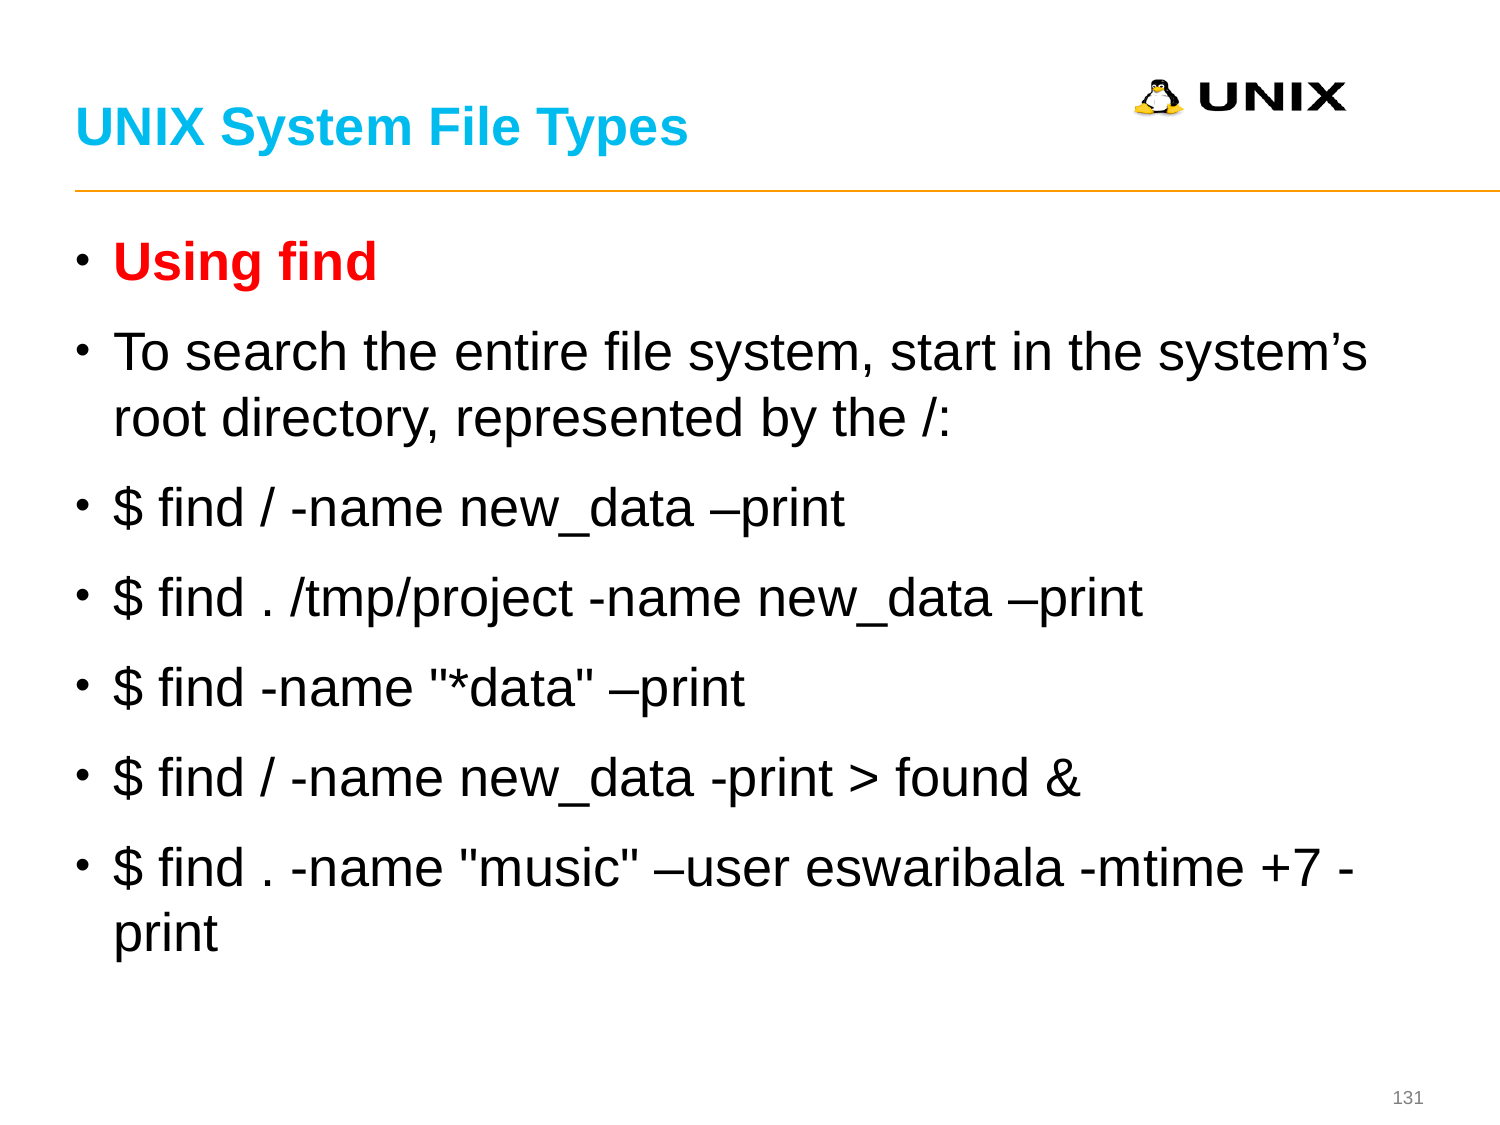

# UNIX System File Types
Using find
To search the entire file system, start in the system’s root directory, represented by the /:
$ find / -name new_data –print
$ find . /tmp/project -name new_data –print
$ find -name "*data" –print
$ find / -name new_data -print > found &
$ find . -name "music" –user eswaribala -mtime +7 -print